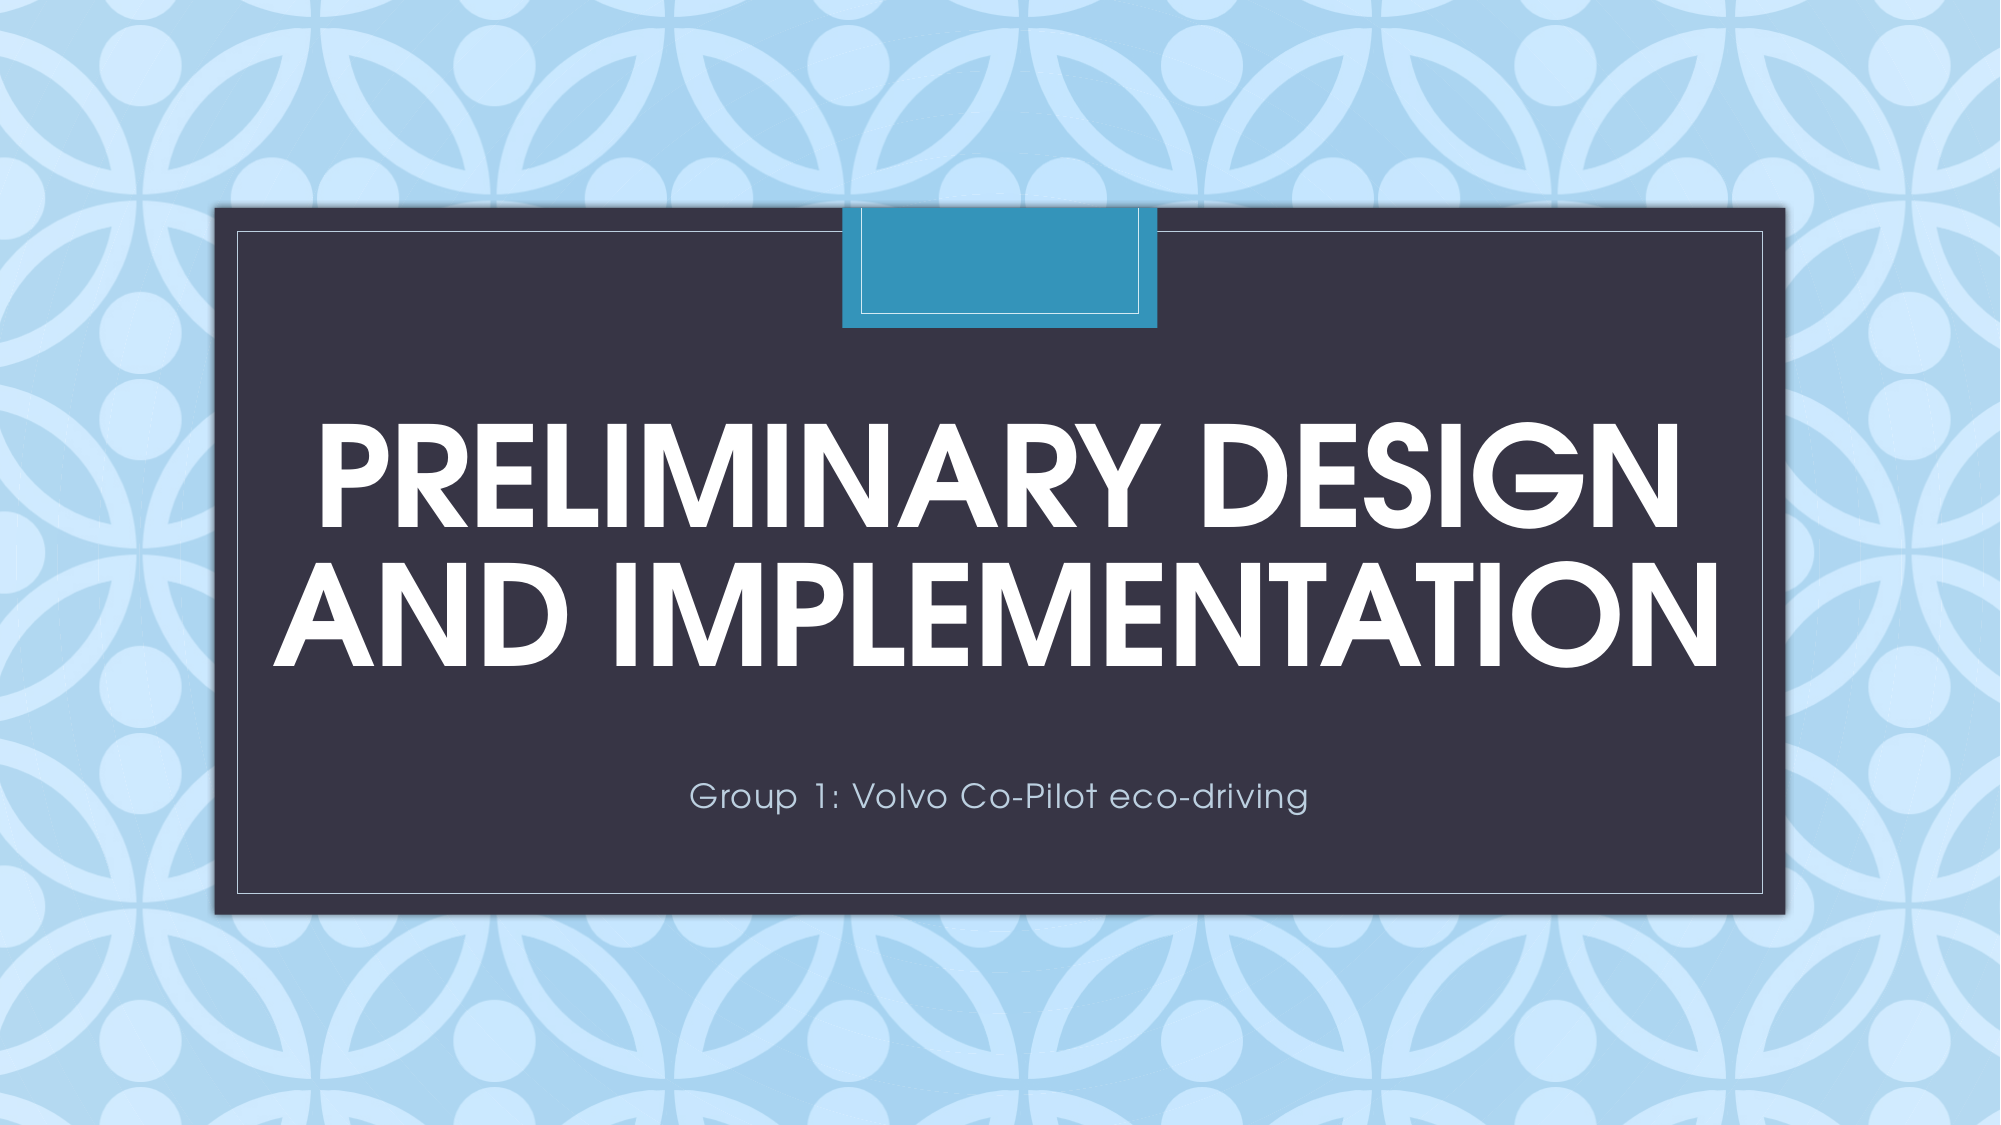

# Preliminary design and implementation
Group 1: Volvo Co-Pilot eco-driving